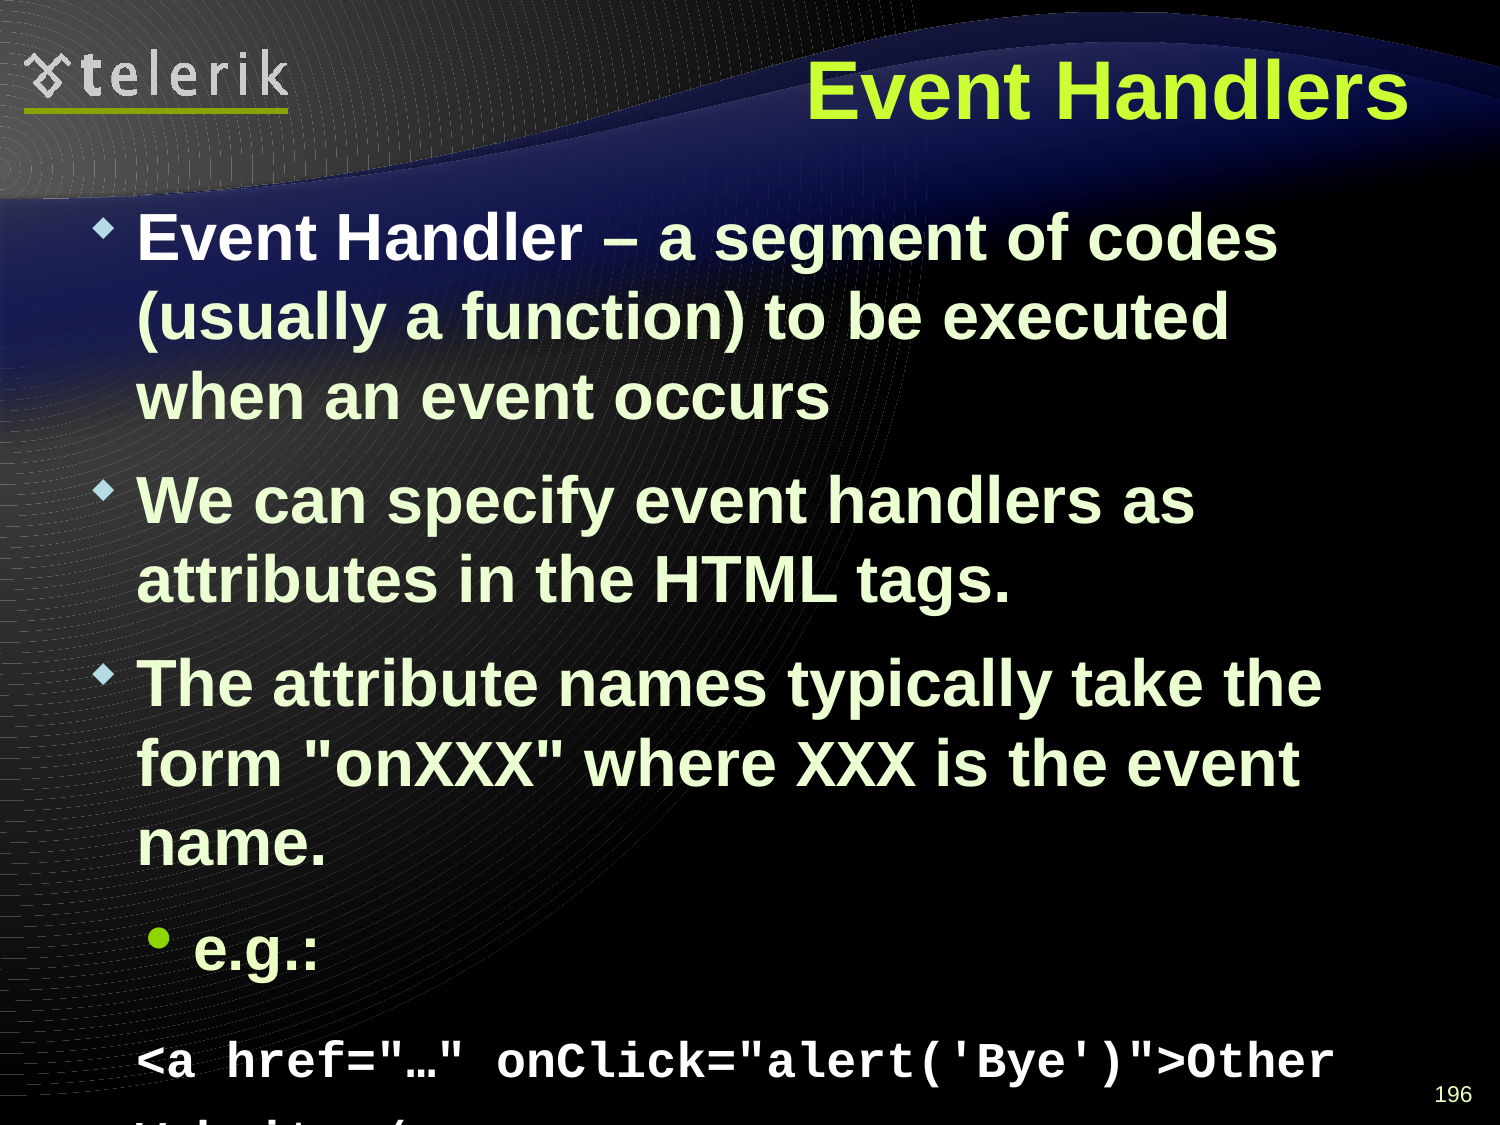

# Event Handlers
Event Handler – a segment of codes (usually a function) to be executed when an event occurs
We can specify event handlers as attributes in the HTML tags.
The attribute names typically take the form "onXXX" where XXX is the event name.
e.g.:
	<a href="…" onClick="alert('Bye')">Other Website</a>
196